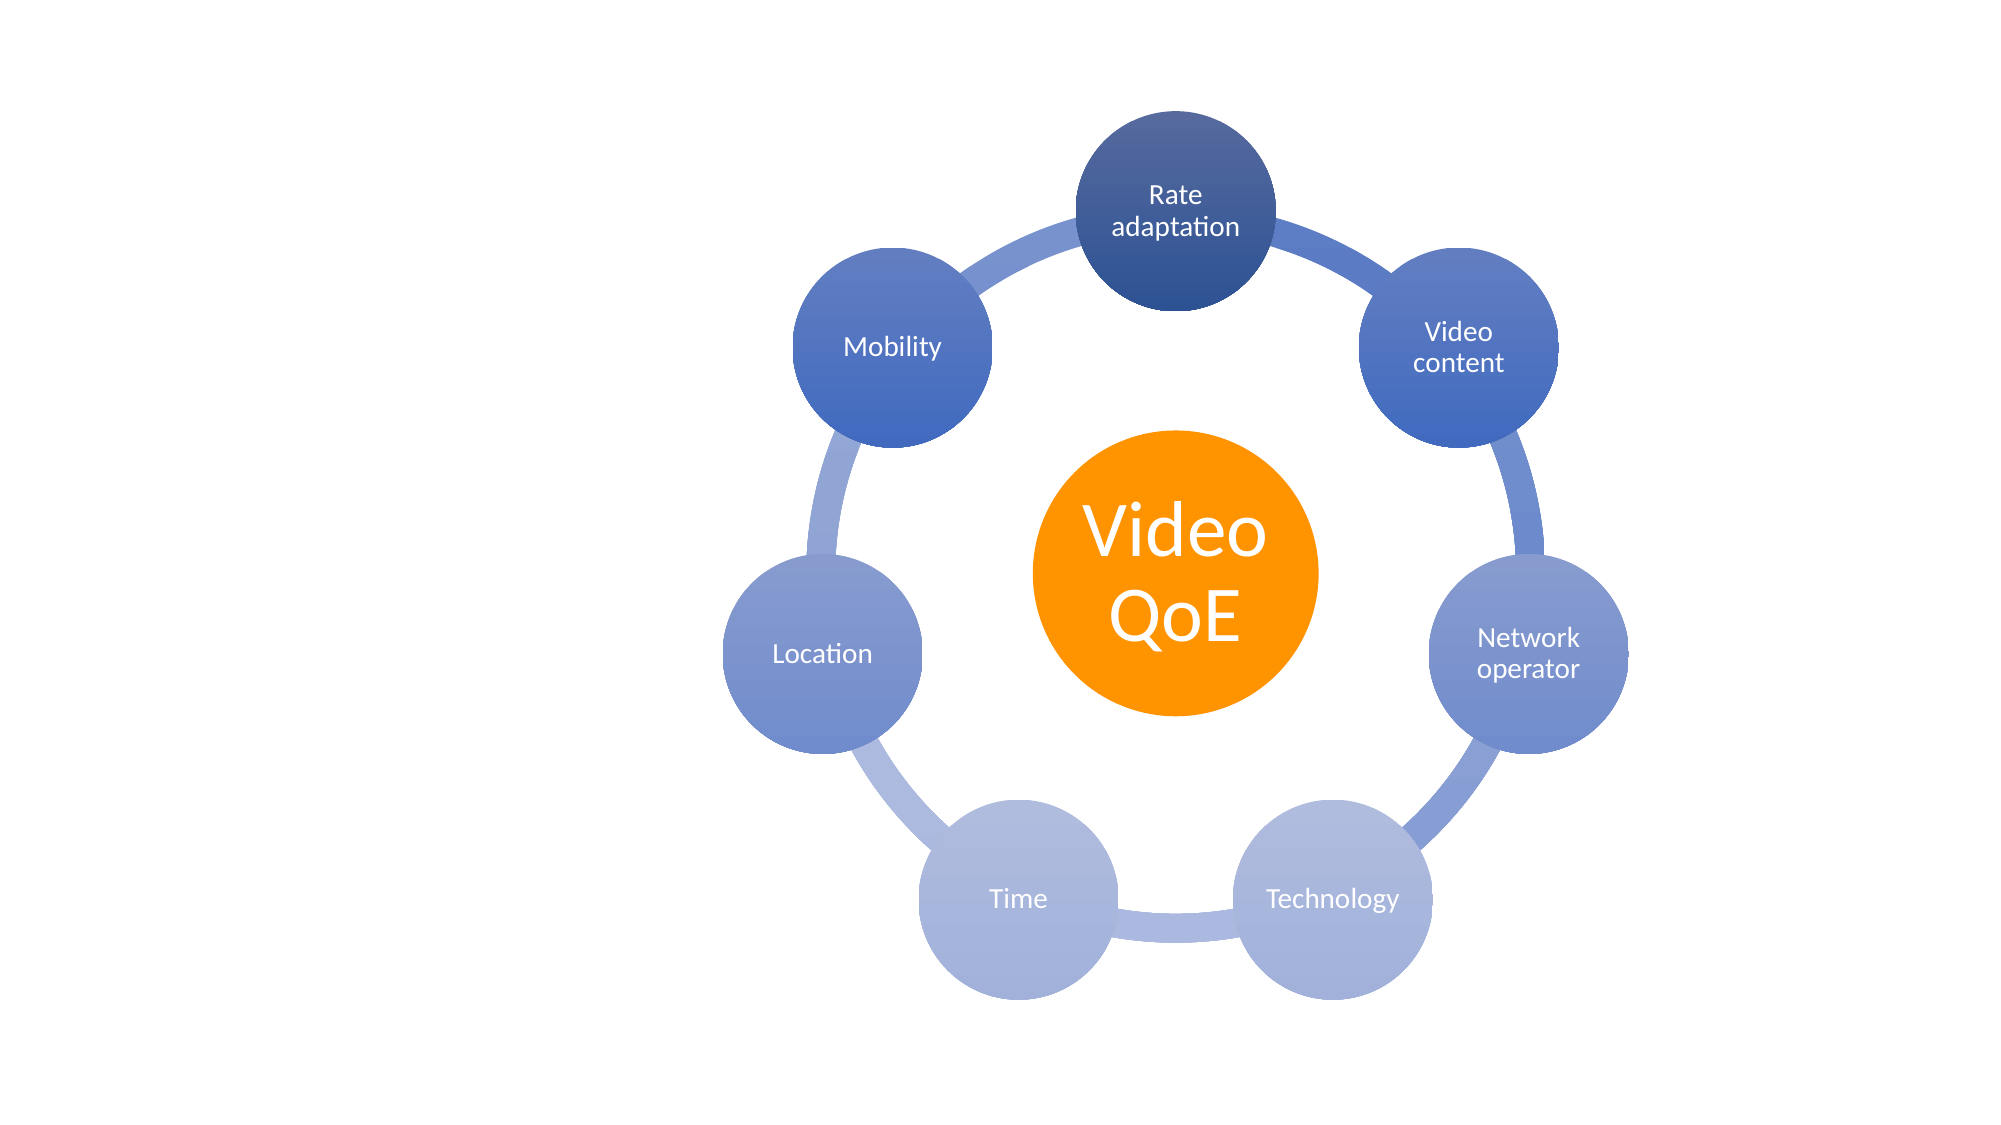

Video QoE
Rate adaptation
Video content
Network operator
Technology
Time
Location
Mobility